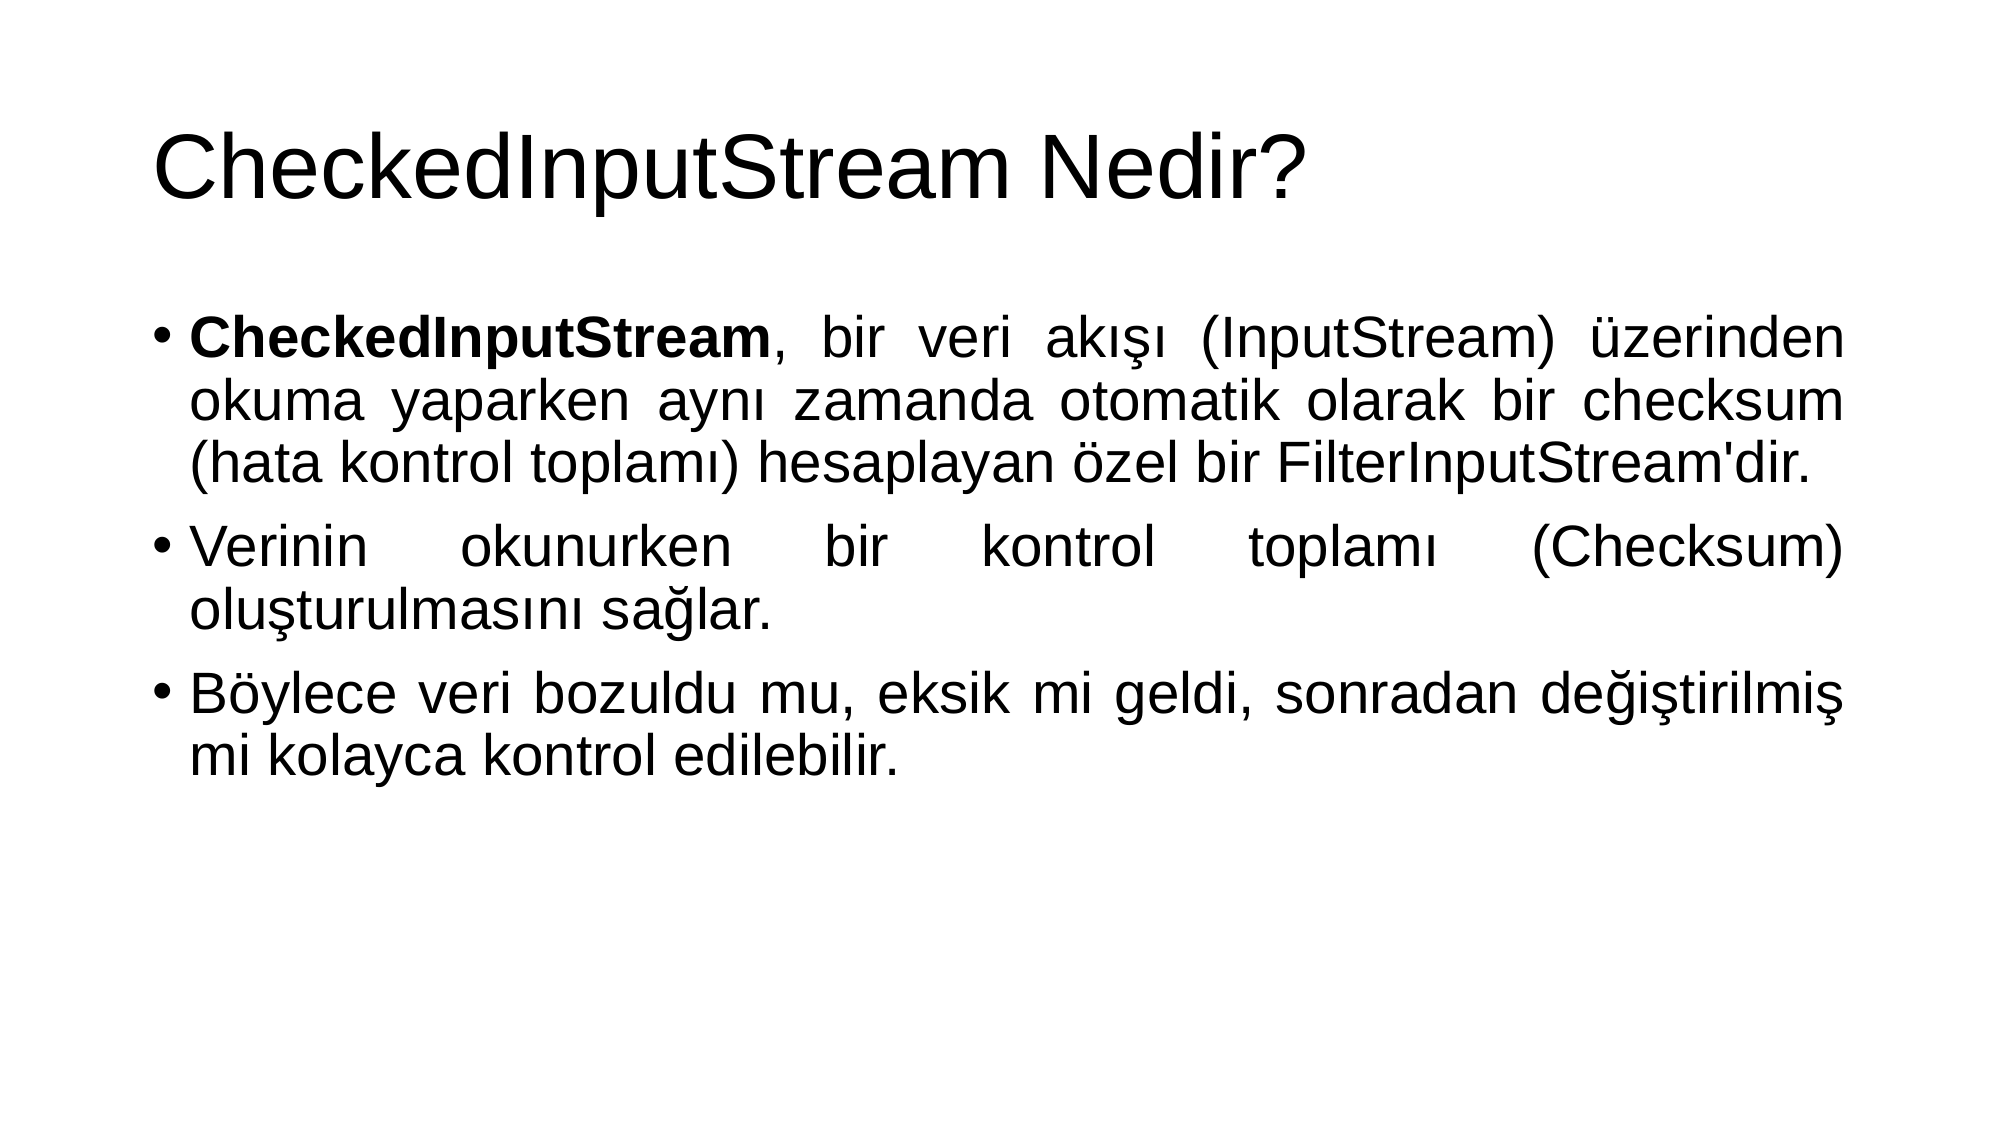

# CheckedInputStream Nedir?
CheckedInputStream, bir veri akışı (InputStream) üzerinden okuma yaparken aynı zamanda otomatik olarak bir checksum (hata kontrol toplamı) hesaplayan özel bir FilterInputStream'dir.
Verinin okunurken bir kontrol toplamı (Checksum) oluşturulmasını sağlar.
Böylece veri bozuldu mu, eksik mi geldi, sonradan değiştirilmiş mi kolayca kontrol edilebilir.